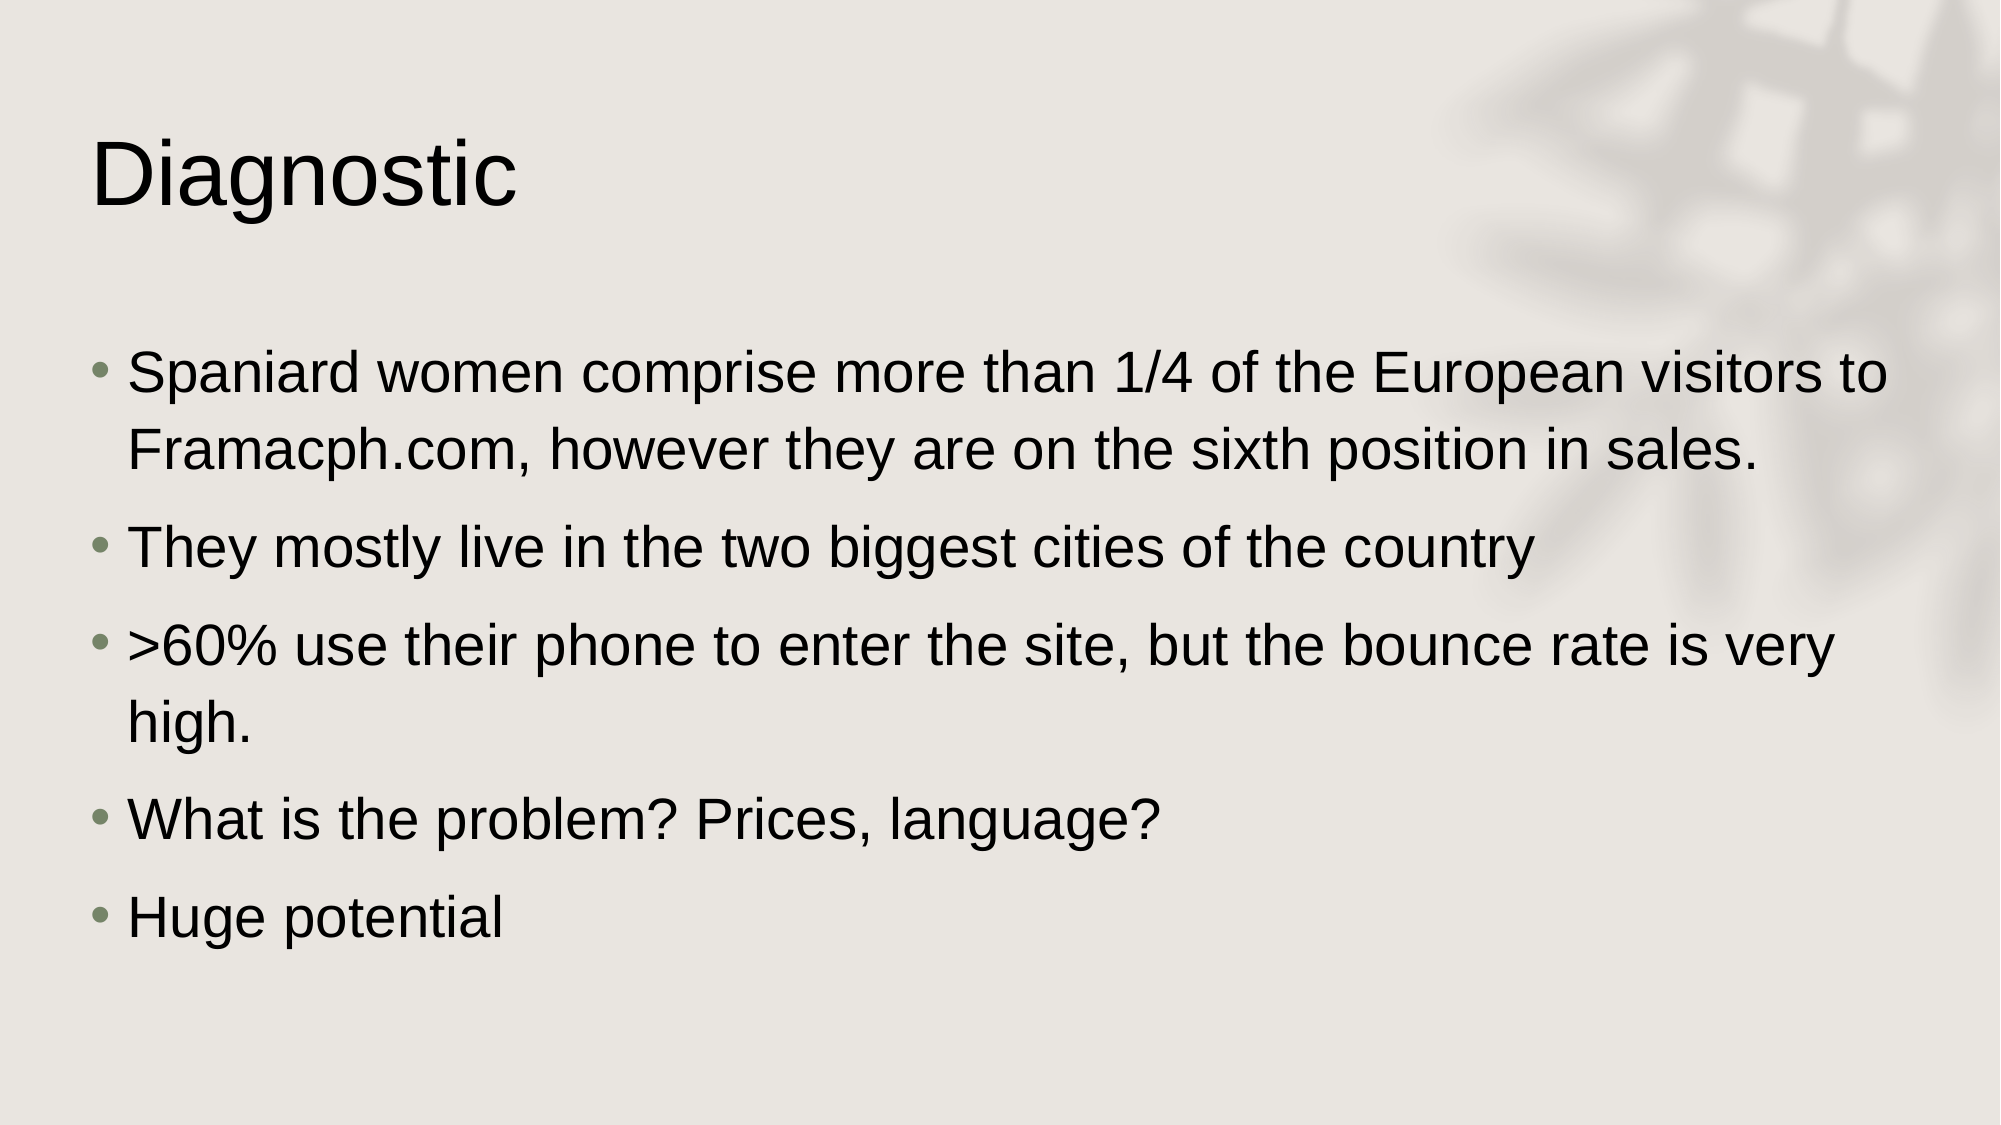

# Diagnostic
Spaniard women comprise more than 1/4 of the European visitors to Framacph.com, however they are on the sixth position in sales.
They mostly live in the two biggest cities of the country
>60% use their phone to enter the site, but the bounce rate is very high.
What is the problem? Prices, language?
Huge potential